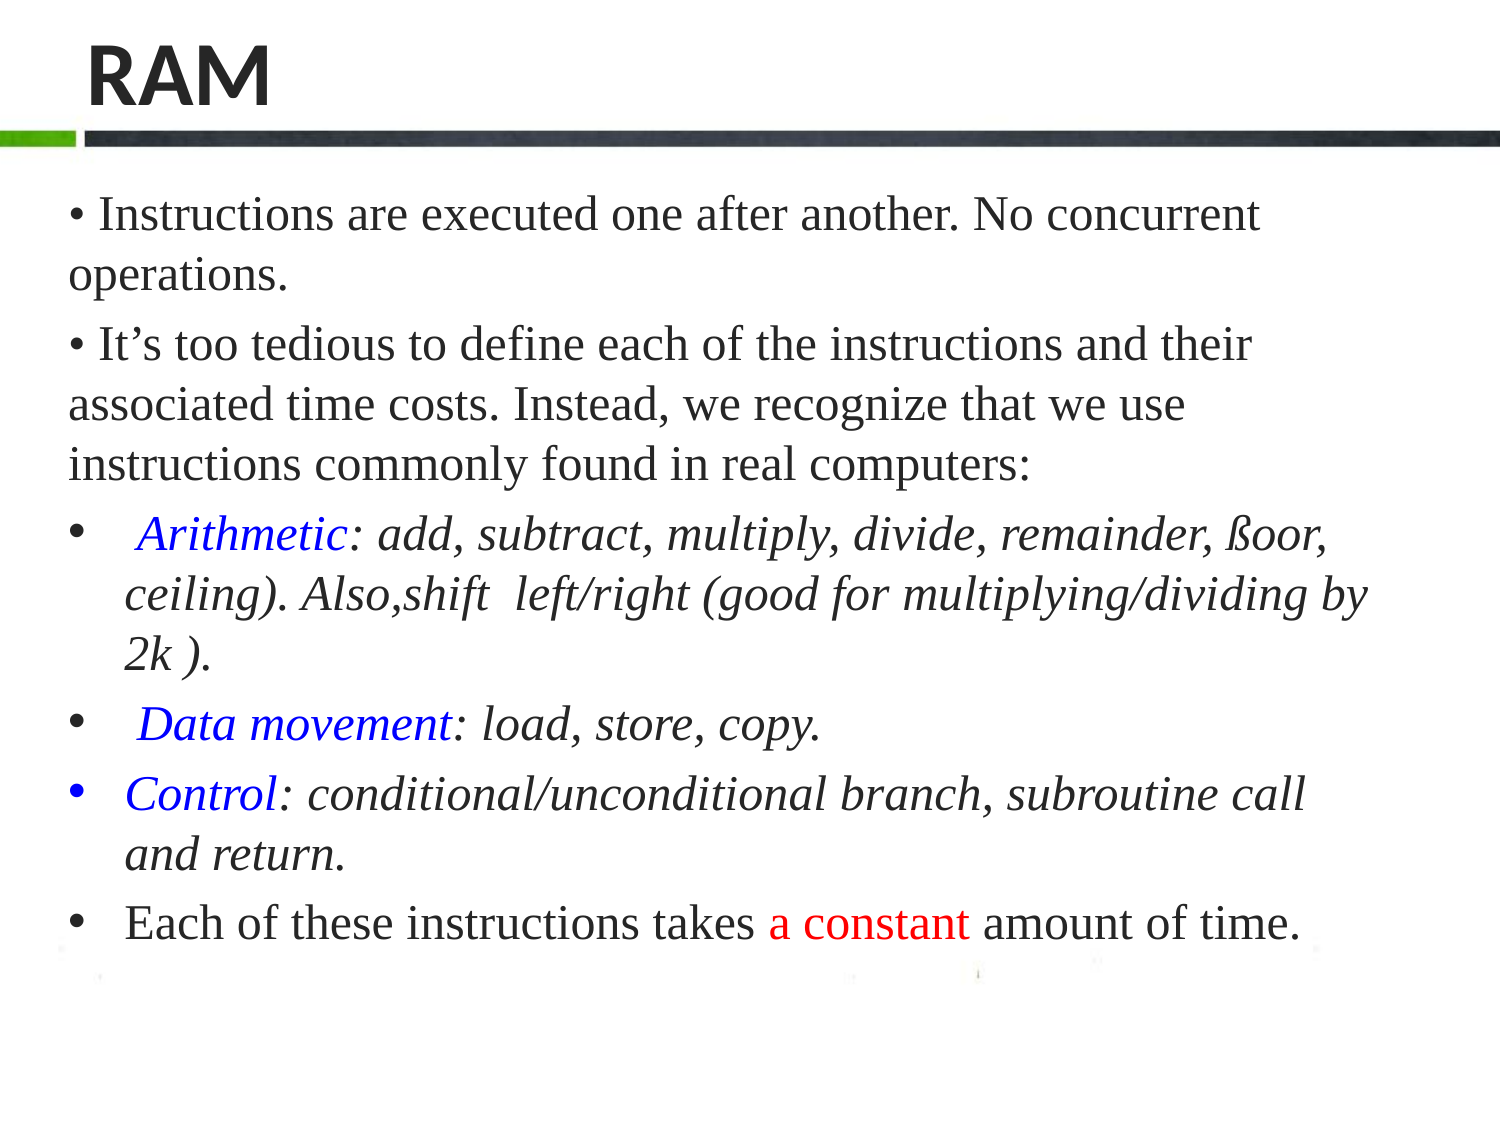

# RAM
• Instructions are executed one after another. No concurrent operations.
• It’s too tedious to define each of the instructions and their associated time costs. Instead, we recognize that we use instructions commonly found in real computers:
 Arithmetic: add, subtract, multiply, divide, remainder, ßoor, ceiling). Also,shift  left/right (good for multiplying/dividing by 2k ).
 Data movement: load, store, copy.
Control: conditional/unconditional branch, subroutine call and return.
Each of these instructions takes a constant amount of time.